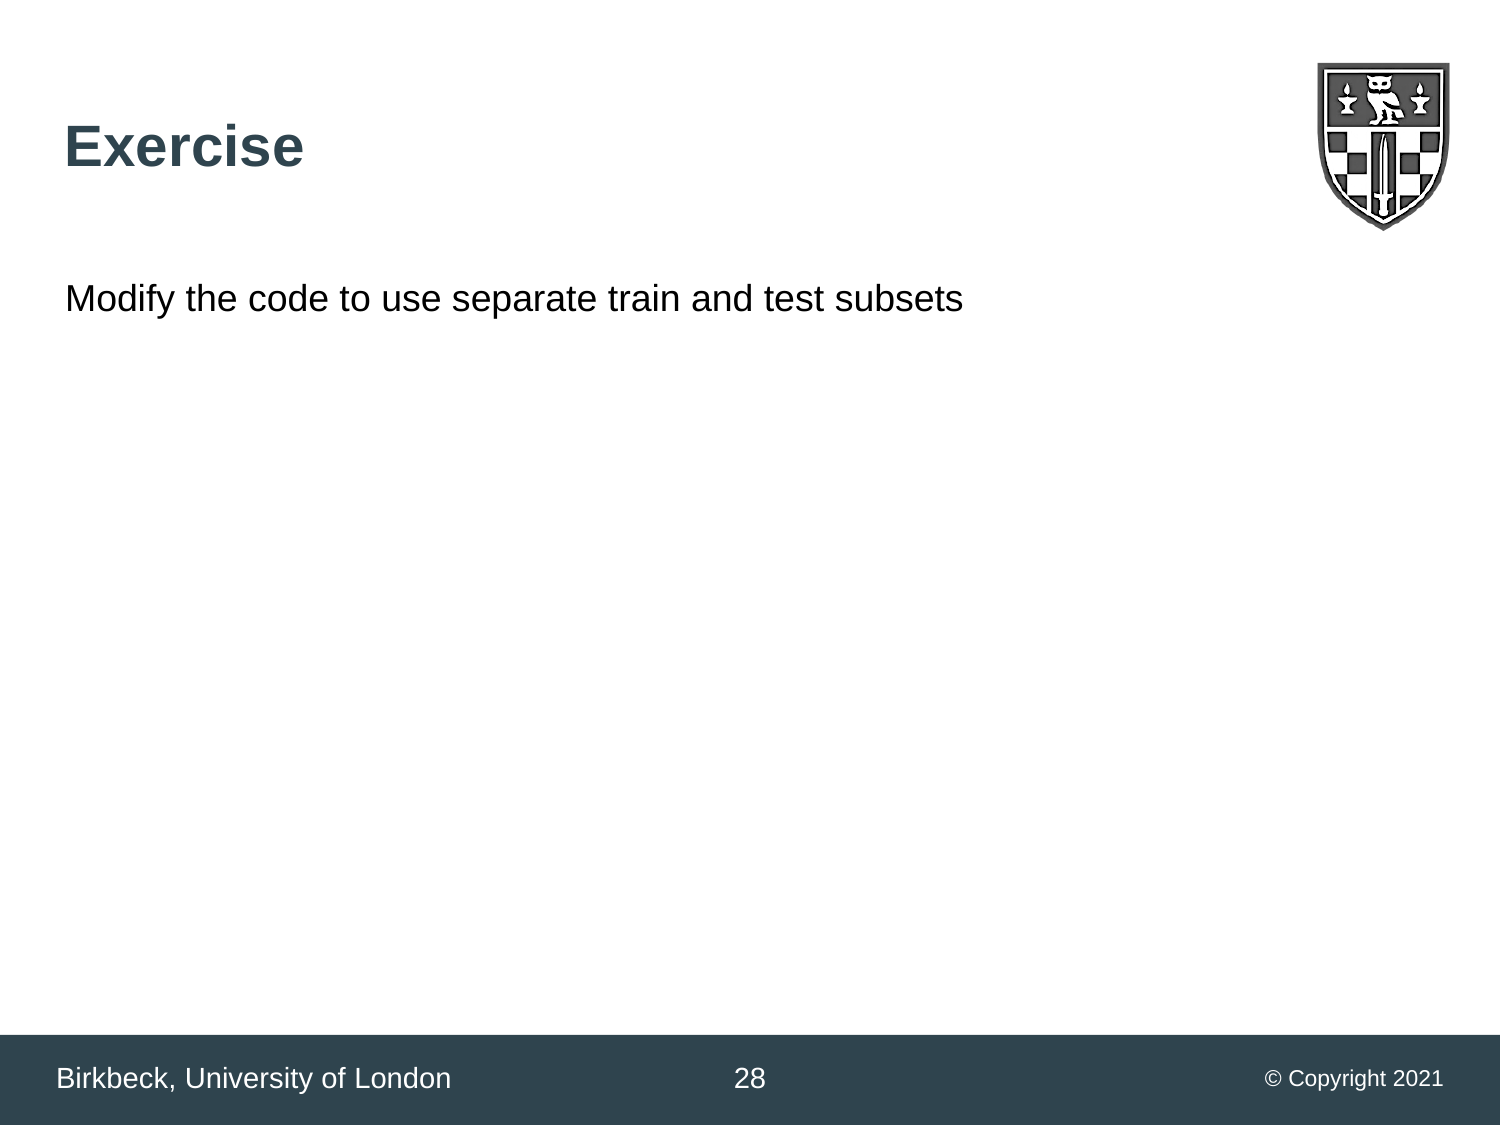

Exercise
Modify the code to use separate train and test subsets
28